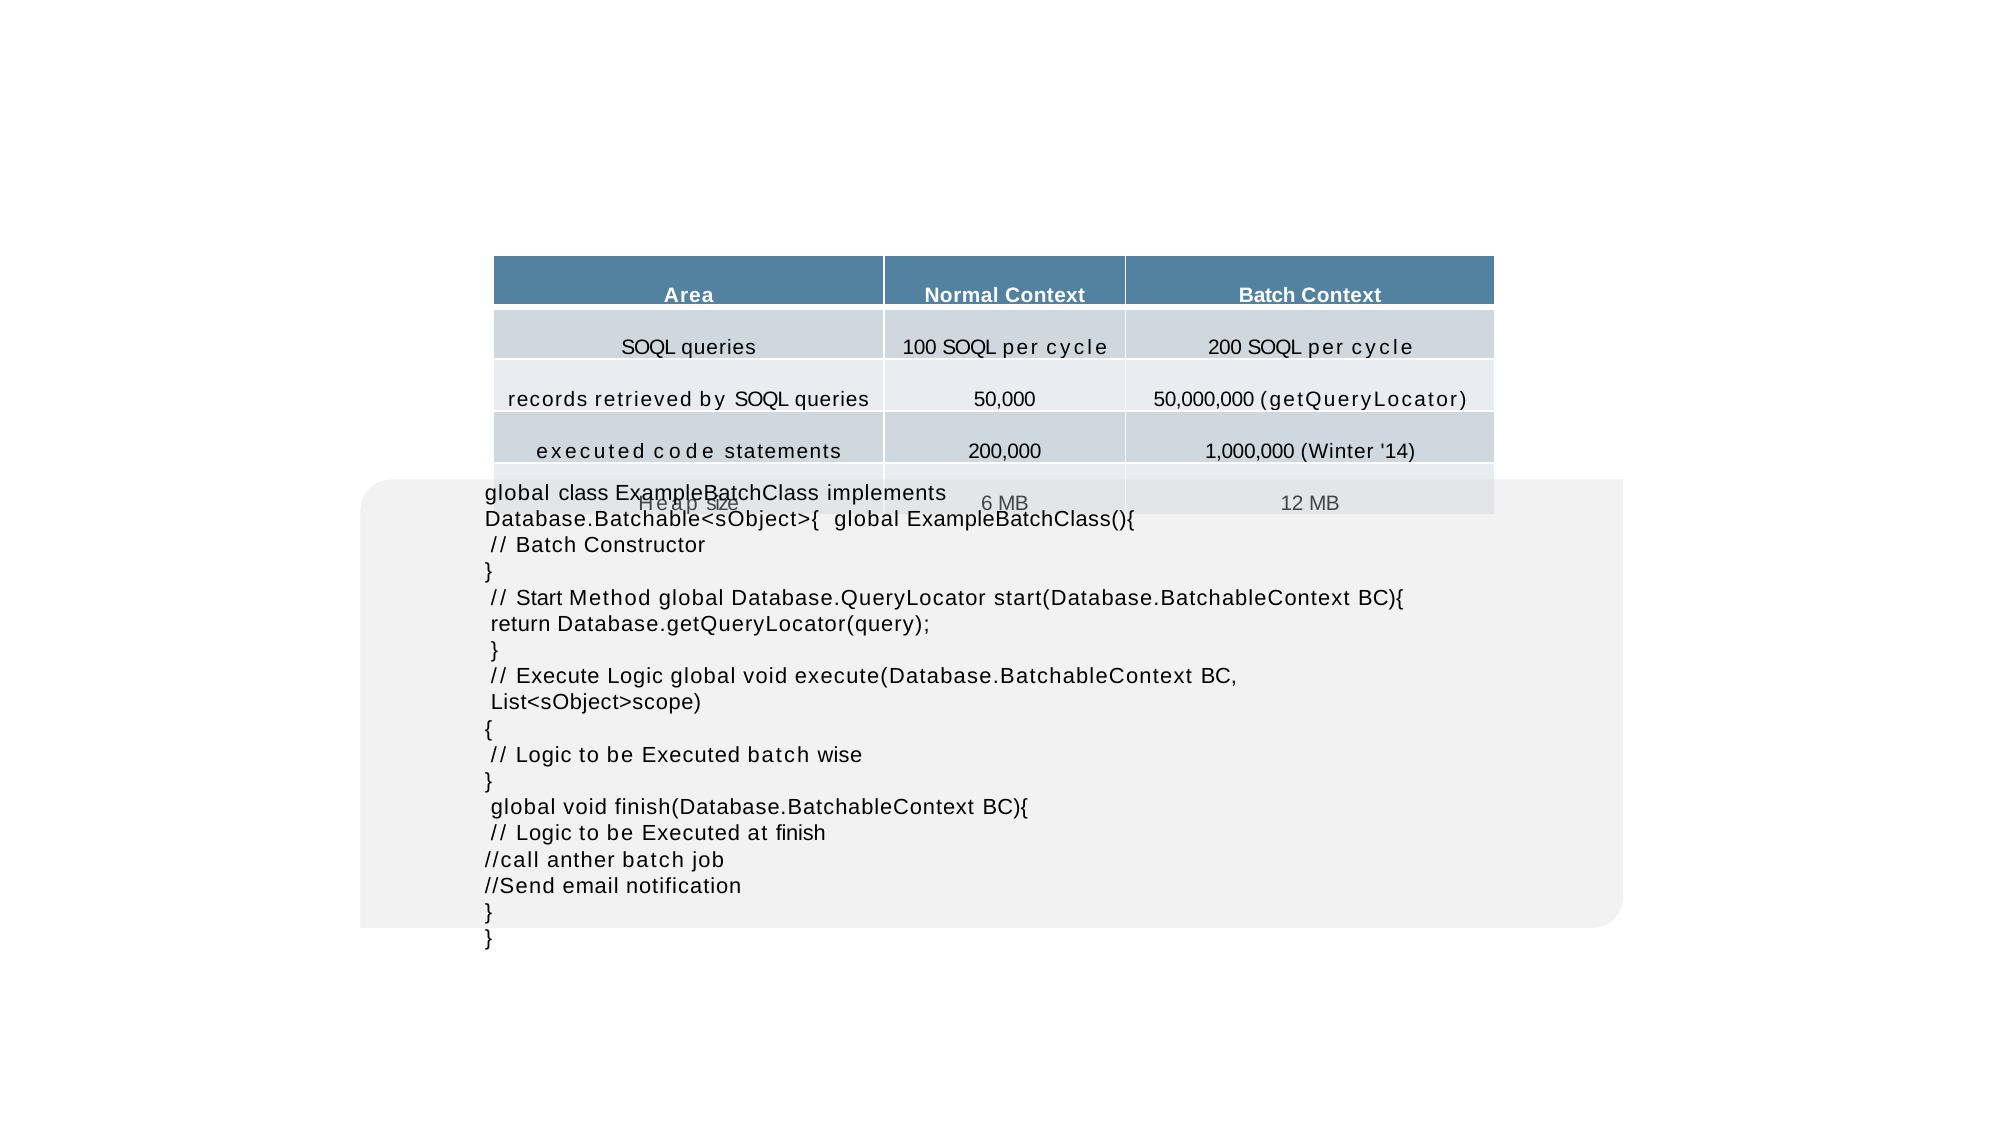

| Area | Normal Context | Batch Context |
| --- | --- | --- |
| SOQL queries | 100 SOQL per cycle | 200 SOQL per cycle |
| records retrieved by SOQL queries | 50,000 | 50,000,000 (getQueryLocator) |
| executed code statements | 200,000 | 1,000,000 (Winter '14) |
| Heap size | 6 MB | 12 MB |
global class ExampleBatchClass implements Database.Batchable<sObject>{  global ExampleBatchClass(){
// Batch Constructor
}
// Start Method global Database.QueryLocator start(Database.BatchableContext BC){  return Database.getQueryLocator(query);
}
// Execute Logic global void execute(Database.BatchableContext BC, List<sObject>scope)
{
// Logic to be Executed batch wise
}
global void finish(Database.BatchableContext BC){
// Logic to be Executed at finish
//call anther batch job
//Send email notification
}
}